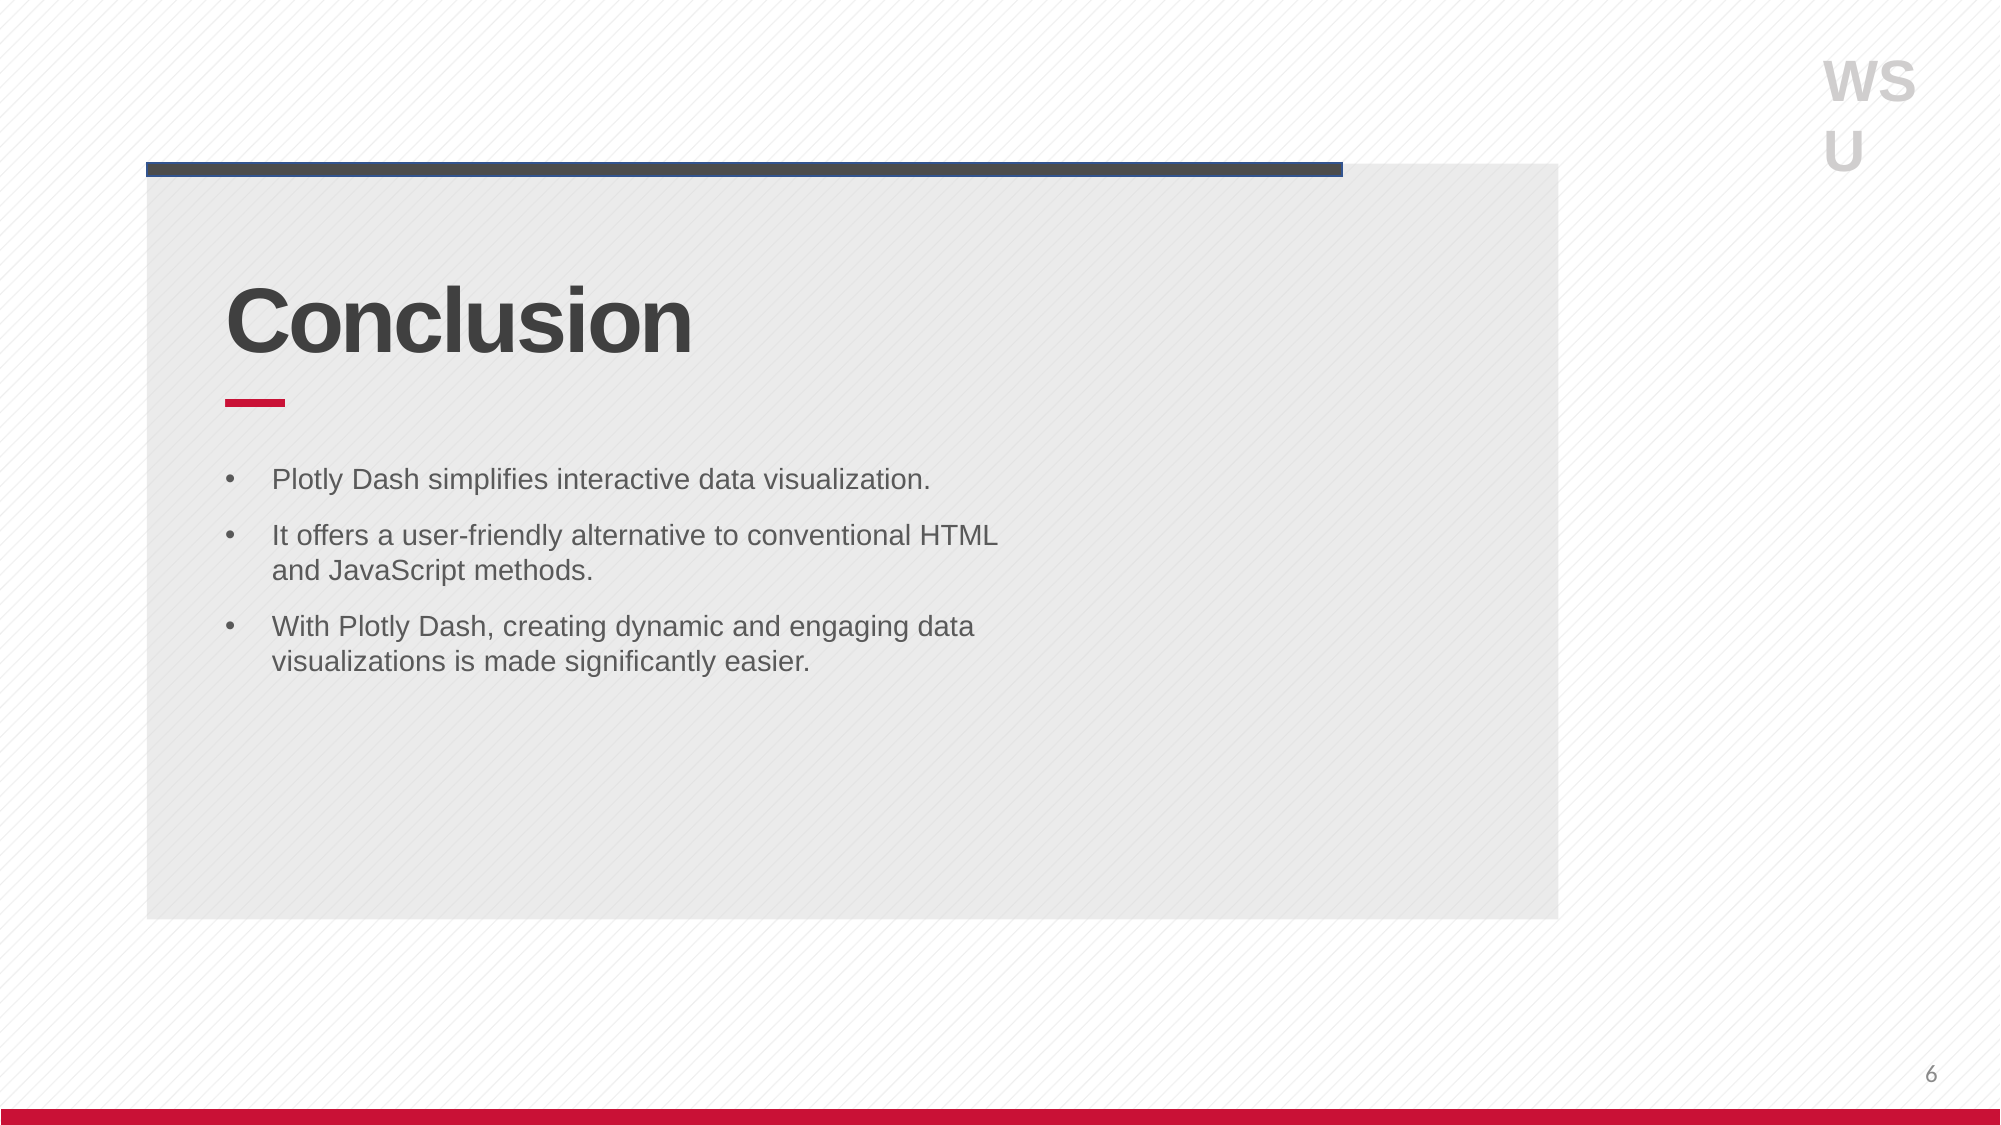

WSU

# Conclusion

Plotly Dash simplifies interactive data visualization.
It offers a user-friendly alternative to conventional HTML and JavaScript methods.
With Plotly Dash, creating dynamic and engaging data visualizations is made significantly easier.
6